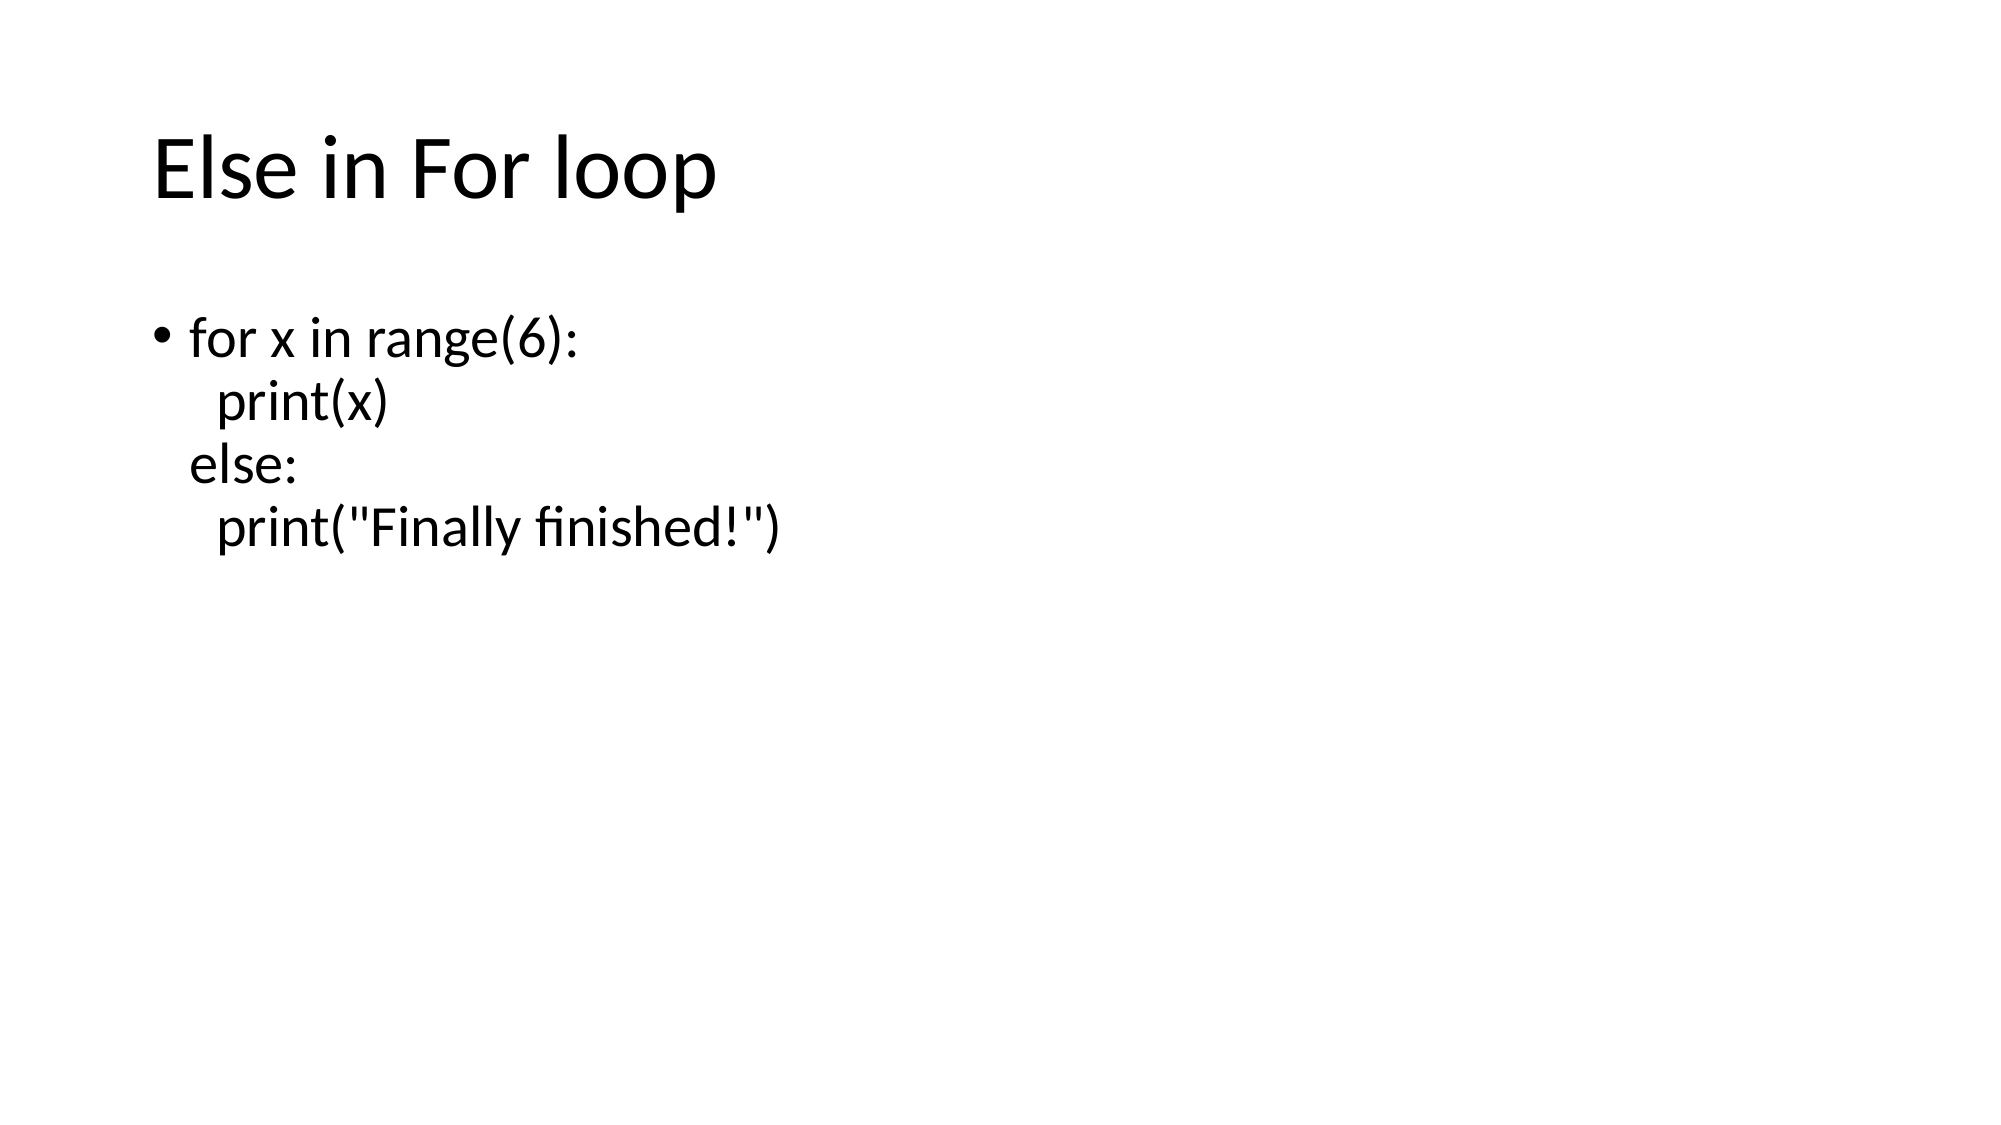

# Else in For loop
for x in range(6):
  print(x)
else:
  print("Finally finished!")